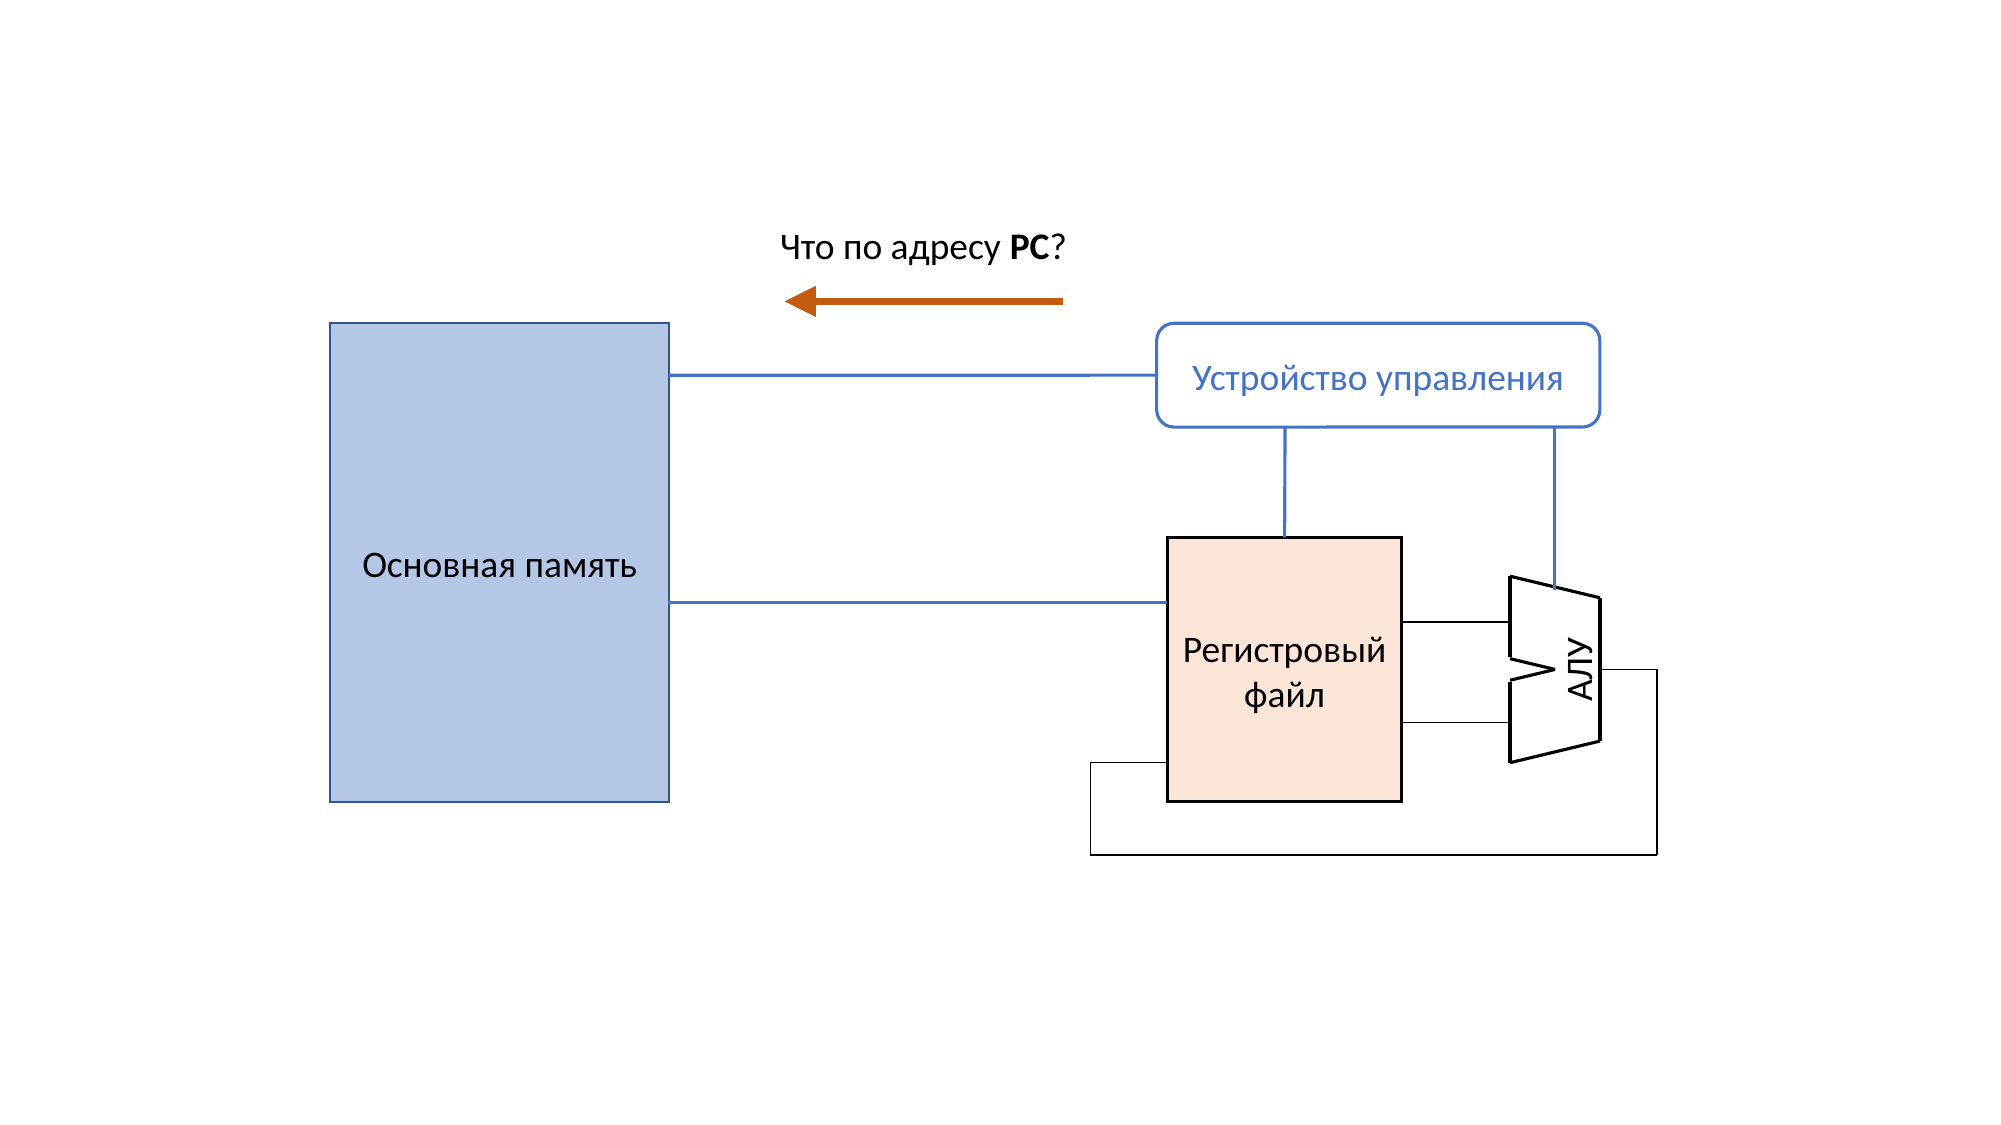

Что по адресу PC?
Устройство управления
Основная память
Регистровый файл
АЛУ